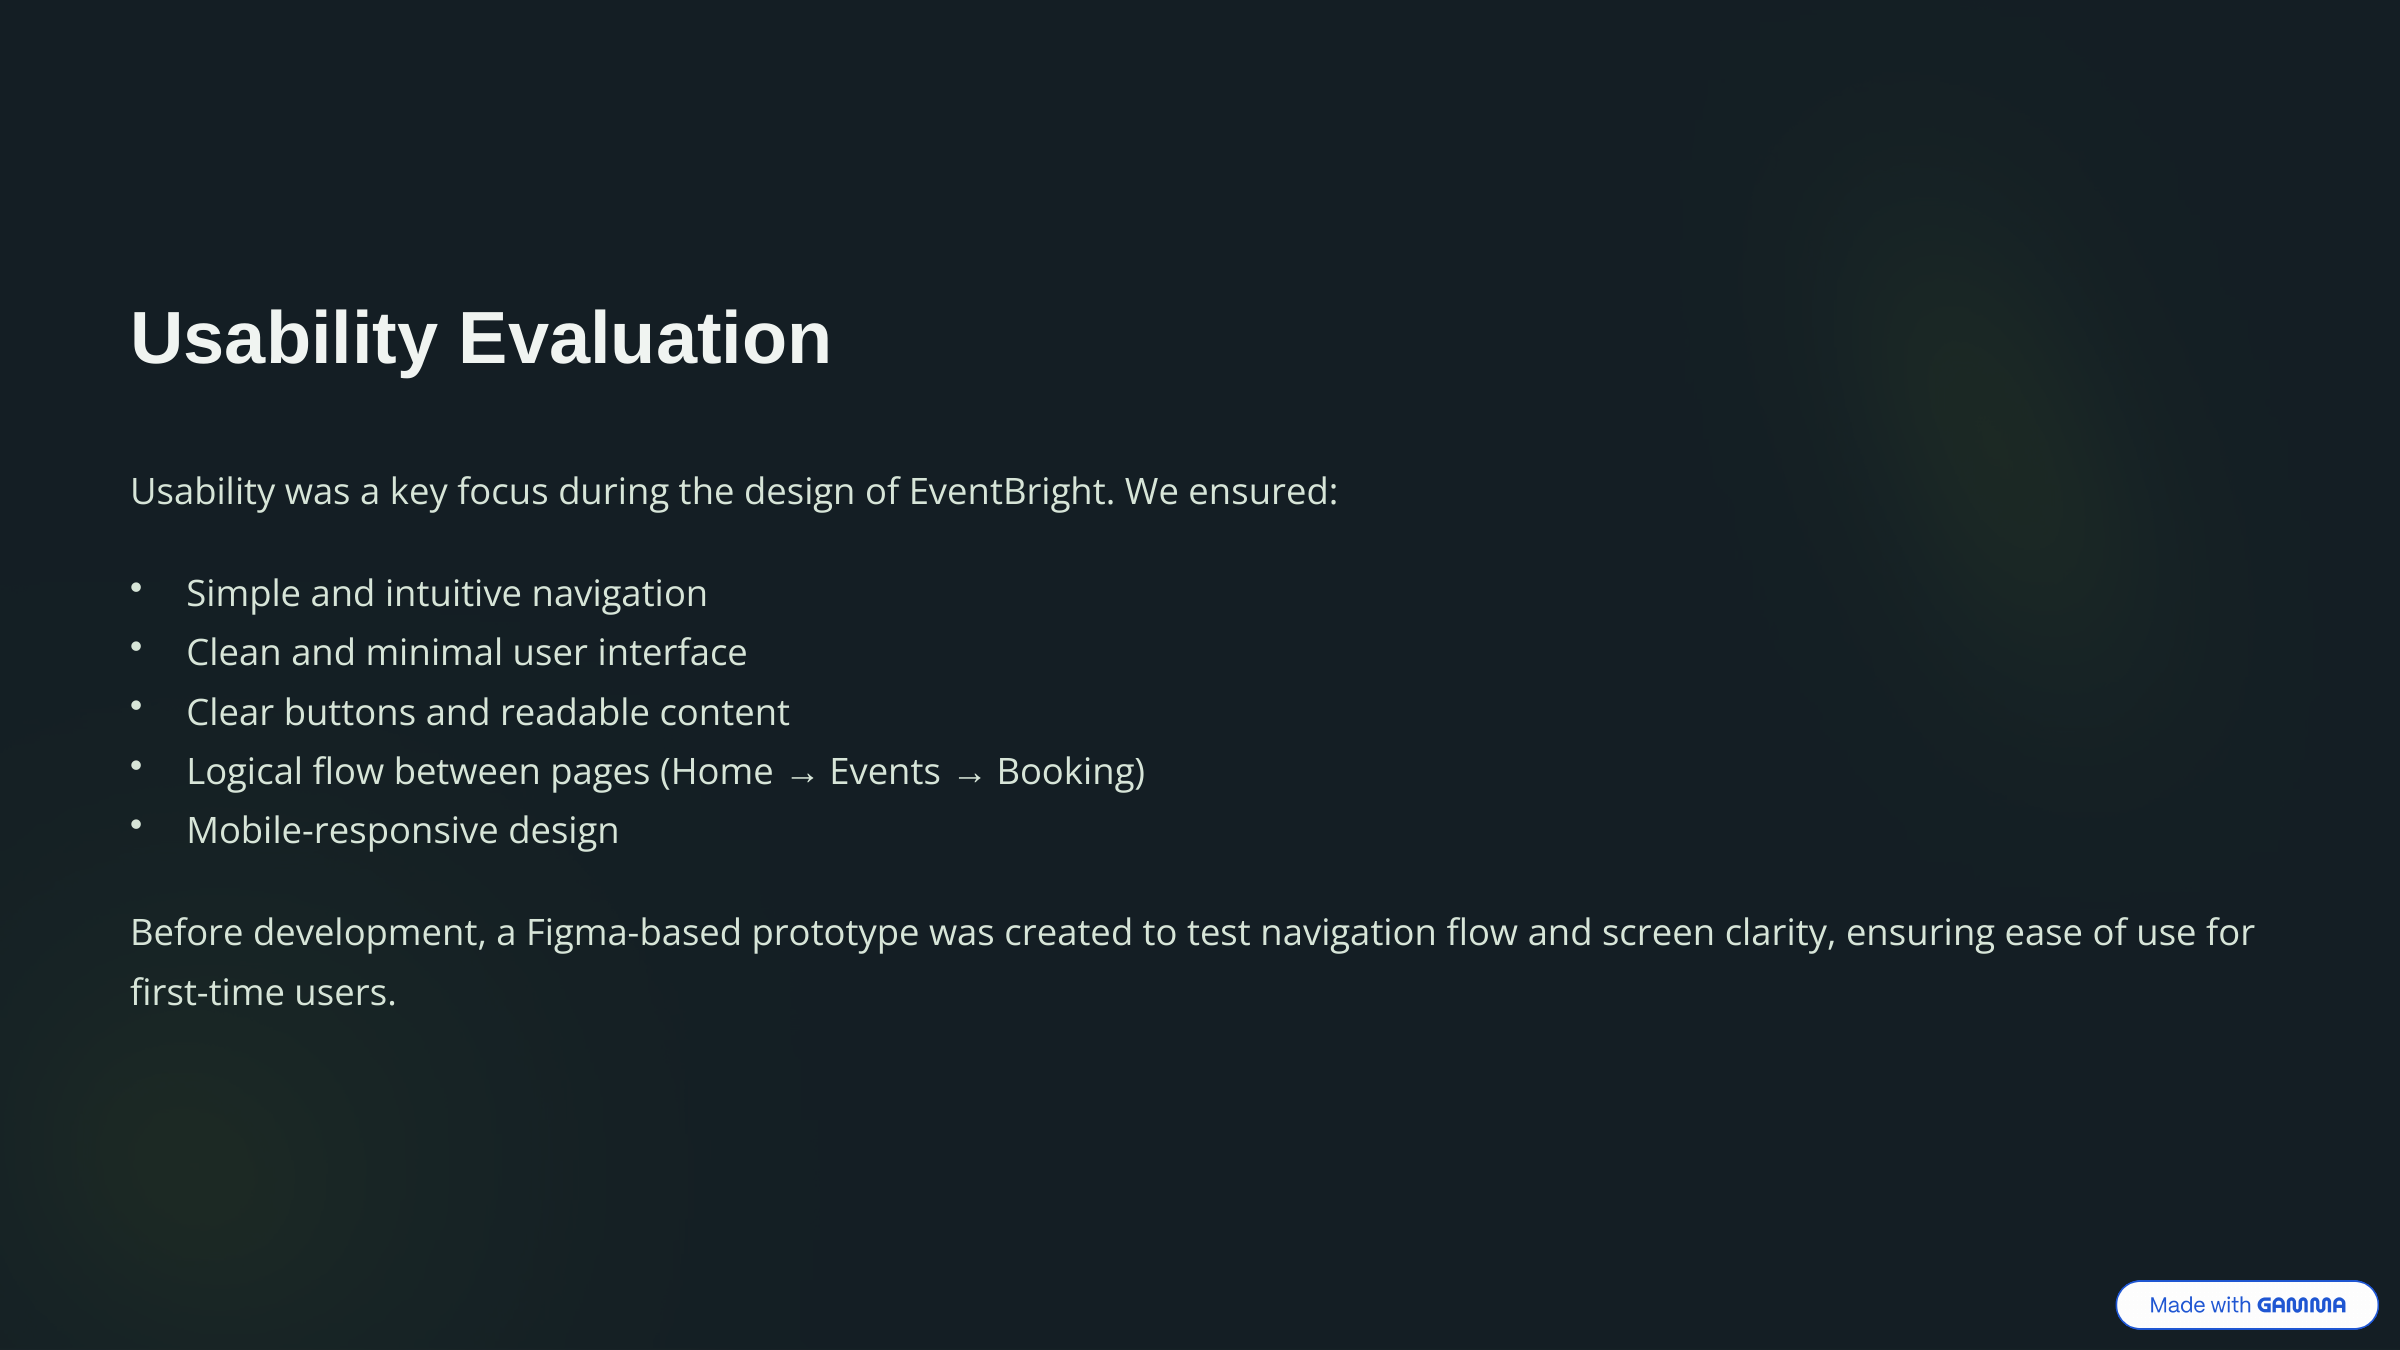

Usability Evaluation
Usability was a key focus during the design of EventBright. We ensured:
Simple and intuitive navigation
Clean and minimal user interface
Clear buttons and readable content
Logical flow between pages (Home → Events → Booking)
Mobile-responsive design
Before development, a Figma-based prototype was created to test navigation flow and screen clarity, ensuring ease of use for first-time users.